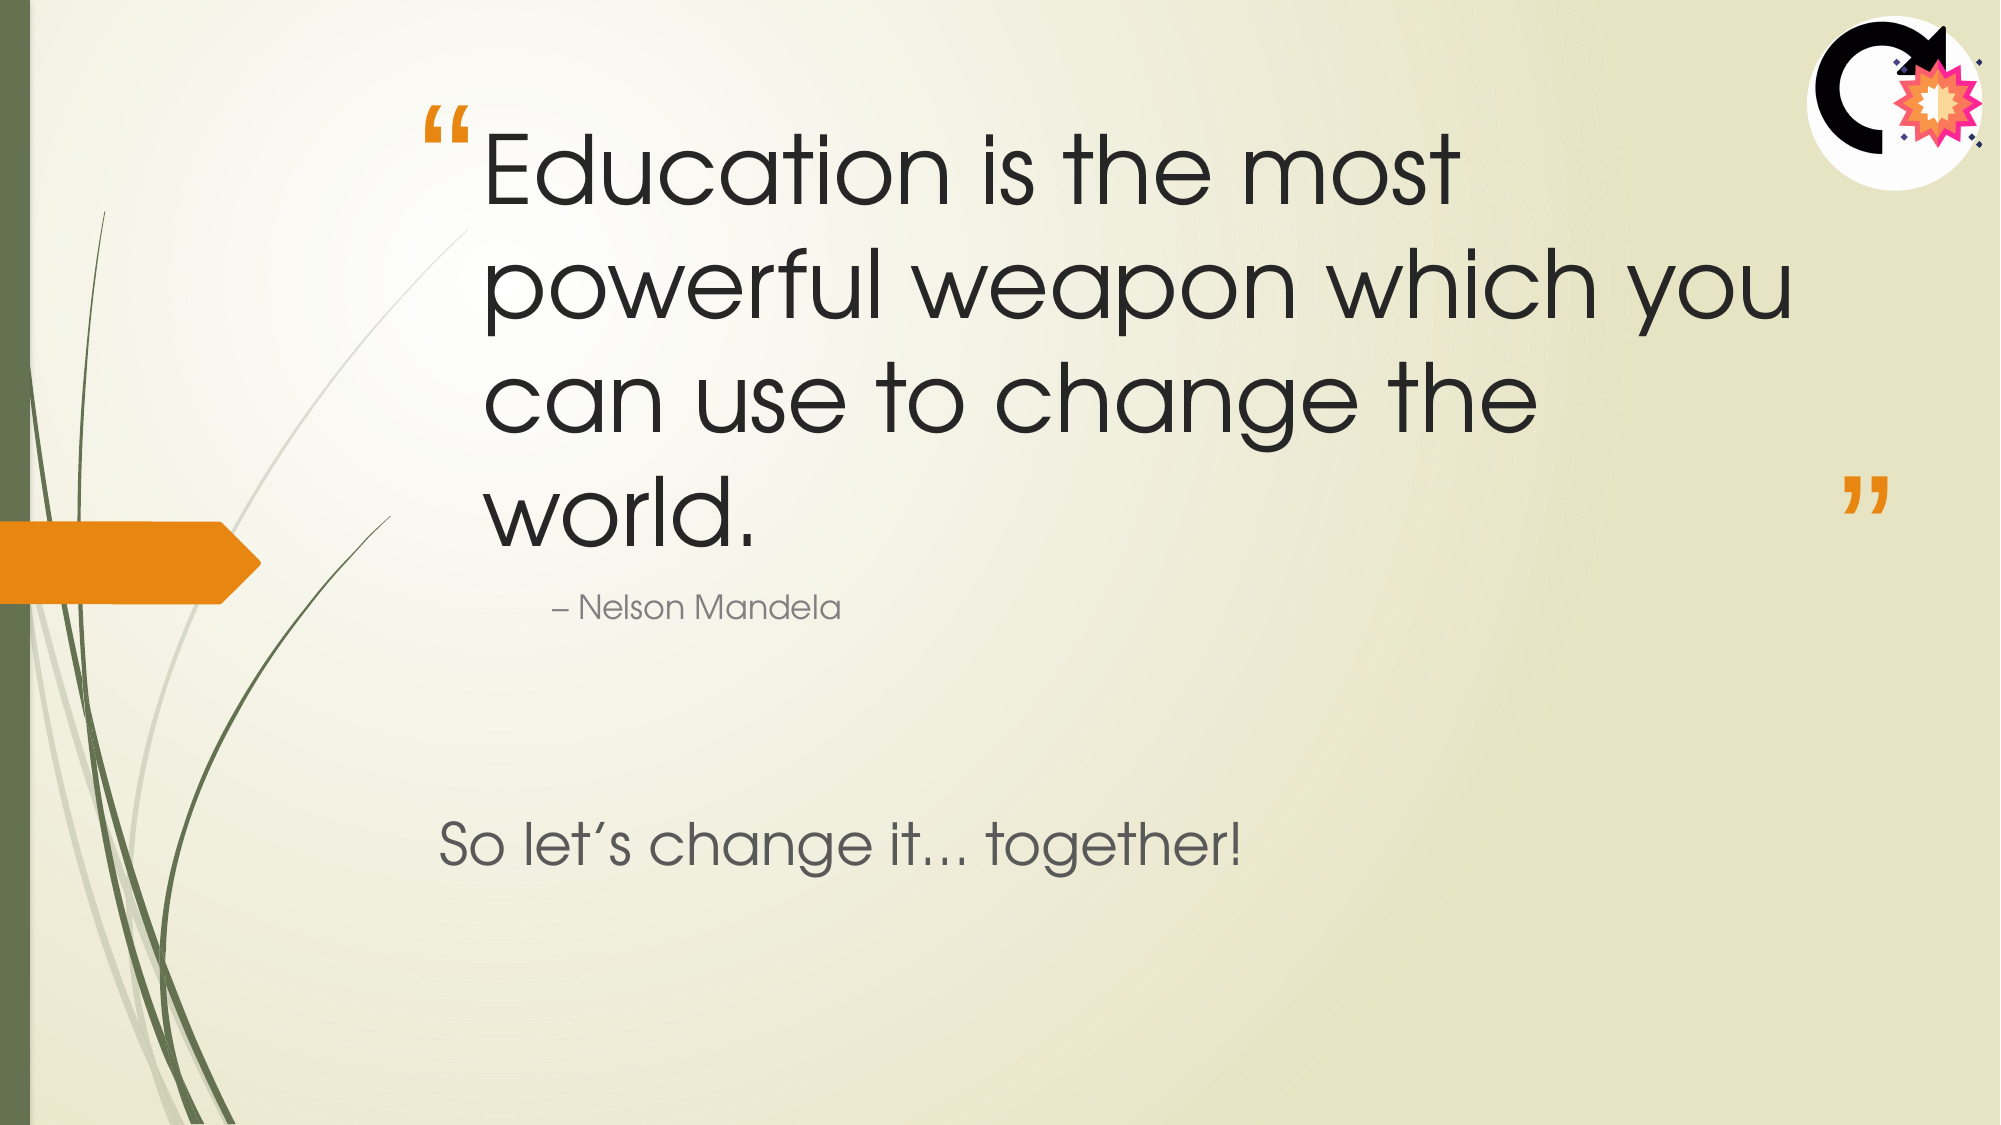

# Education is the most powerful weapon which you can use to change the world.
– Nelson Mandela
So let’s change it… together!